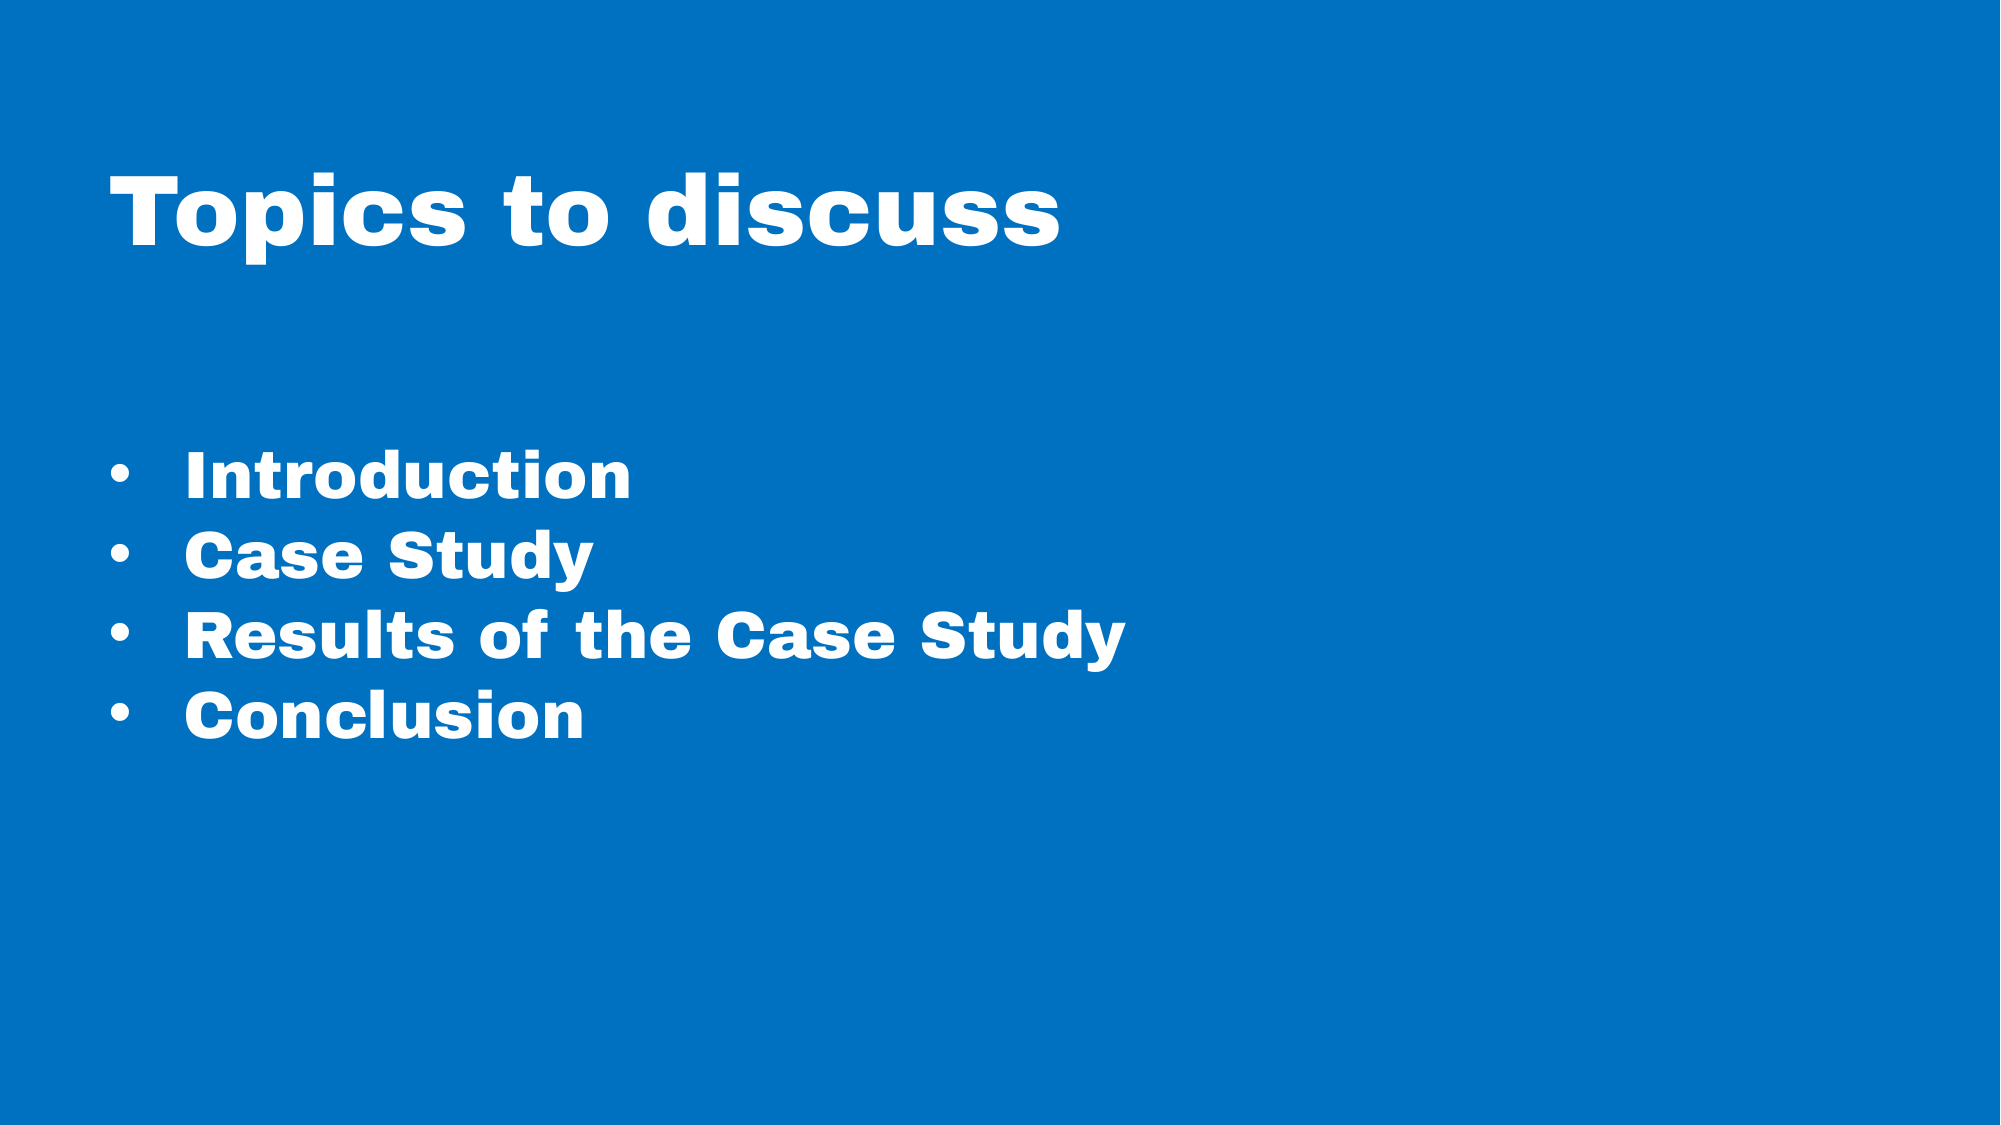

# Topics to discuss
Introduction
Case Study
Results of the Case Study
Conclusion